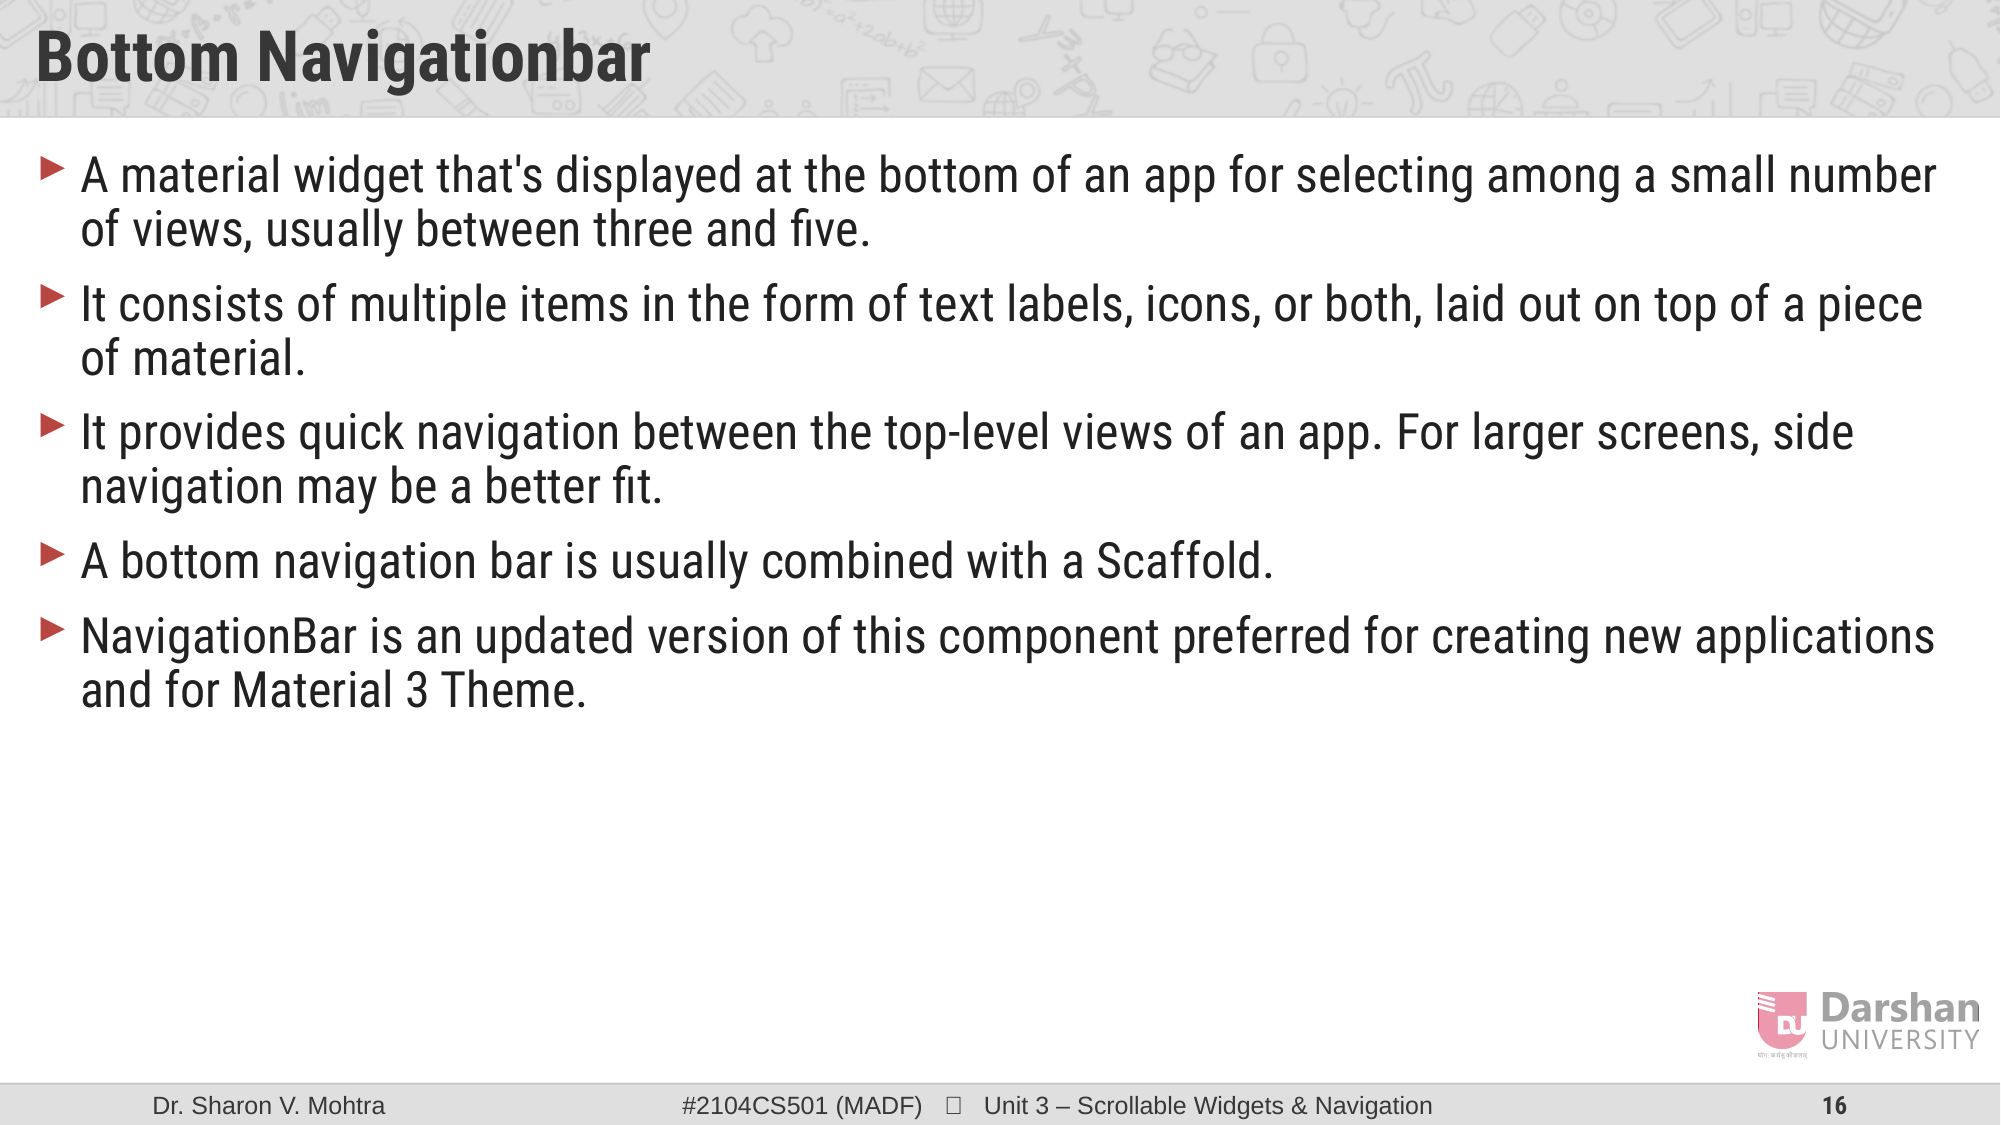

# Bottom Navigationbar
A material widget that's displayed at the bottom of an app for selecting among a small number of views, usually between three and five.
It consists of multiple items in the form of text labels, icons, or both, laid out on top of a piece of material.
It provides quick navigation between the top-level views of an app. For larger screens, side navigation may be a better fit.
A bottom navigation bar is usually combined with a Scaffold.
NavigationBar is an updated version of this component preferred for creating new applications and for Material 3 Theme.